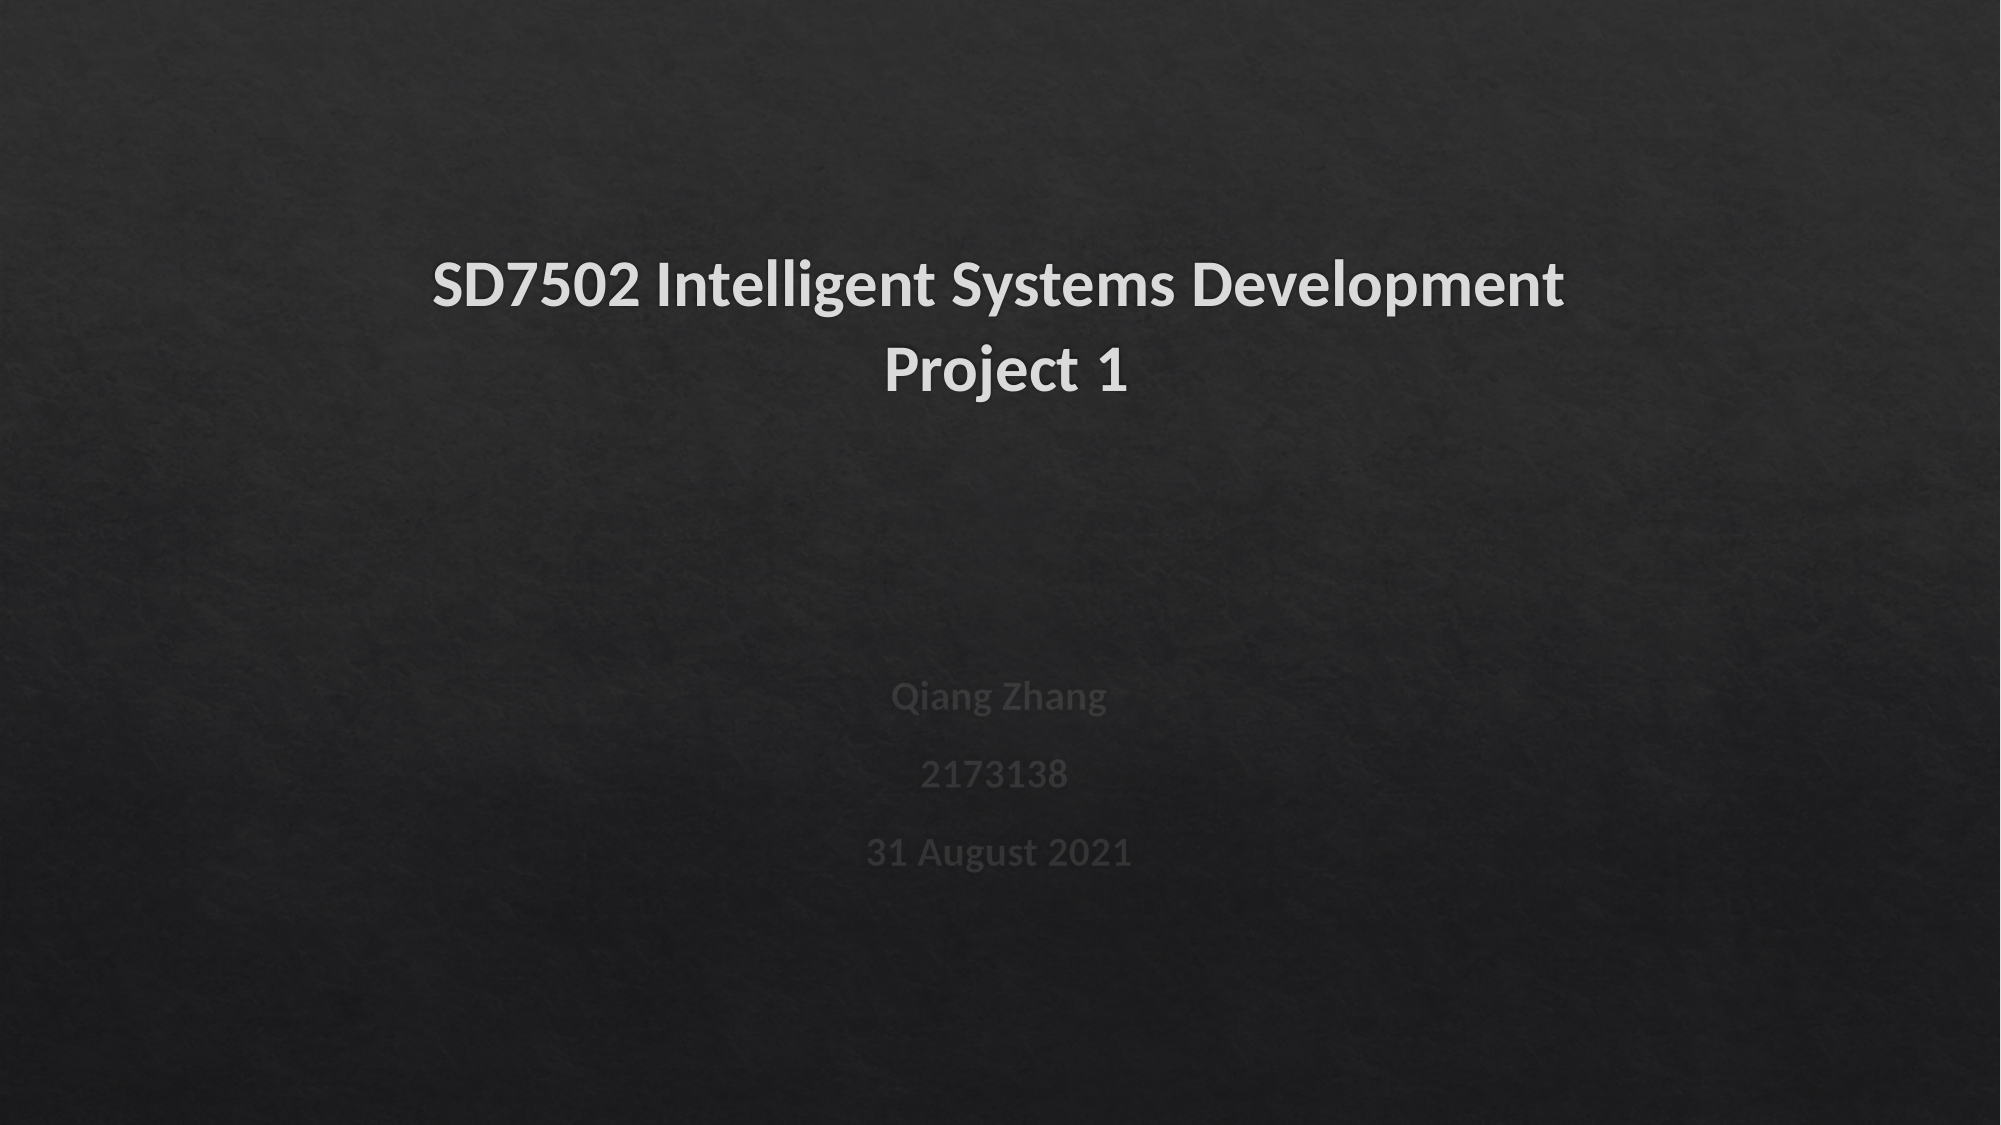

# SD7502 Intelligent Systems Development  Project 1
­­­Qiang Zhang
2173138
31 August 2021